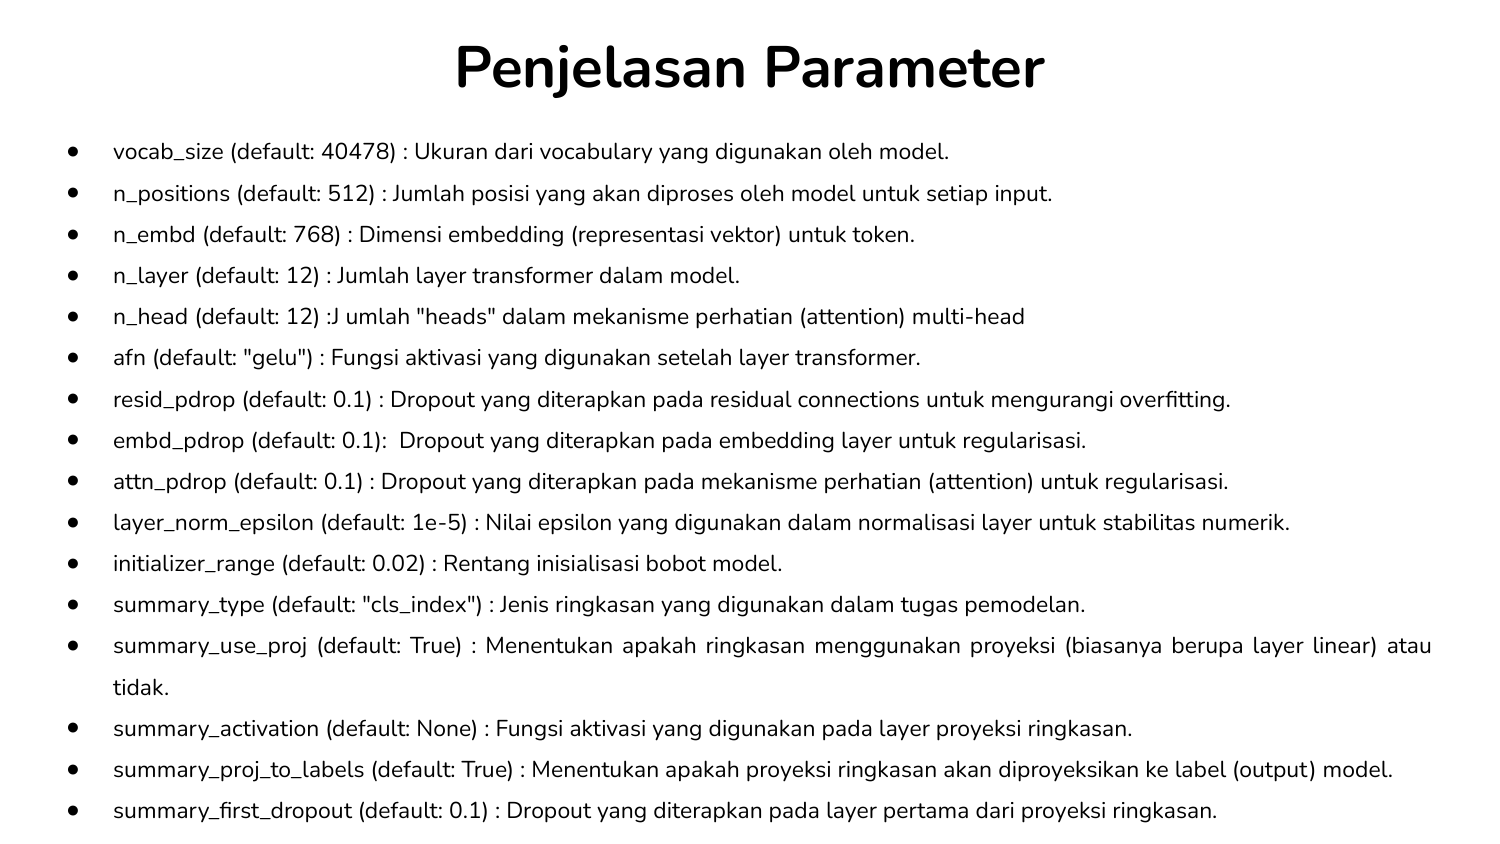

# Penjelasan Parameter
vocab_size (default: 40478) : Ukuran dari vocabulary yang digunakan oleh model.
n_positions (default: 512) : Jumlah posisi yang akan diproses oleh model untuk setiap input.
n_embd (default: 768) : Dimensi embedding (representasi vektor) untuk token.
n_layer (default: 12) : Jumlah layer transformer dalam model.
n_head (default: 12) :J umlah "heads" dalam mekanisme perhatian (attention) multi-head
afn (default: "gelu") : Fungsi aktivasi yang digunakan setelah layer transformer.
resid_pdrop (default: 0.1) : Dropout yang diterapkan pada residual connections untuk mengurangi overfitting.
embd_pdrop (default: 0.1):  Dropout yang diterapkan pada embedding layer untuk regularisasi.
attn_pdrop (default: 0.1) : Dropout yang diterapkan pada mekanisme perhatian (attention) untuk regularisasi.
layer_norm_epsilon (default: 1e-5) : Nilai epsilon yang digunakan dalam normalisasi layer untuk stabilitas numerik.
initializer_range (default: 0.02) : Rentang inisialisasi bobot model.
summary_type (default: "cls_index") : Jenis ringkasan yang digunakan dalam tugas pemodelan.
summary_use_proj (default: True) : Menentukan apakah ringkasan menggunakan proyeksi (biasanya berupa layer linear) atau tidak.
summary_activation (default: None) : Fungsi aktivasi yang digunakan pada layer proyeksi ringkasan.
summary_proj_to_labels (default: True) : Menentukan apakah proyeksi ringkasan akan diproyeksikan ke label (output) model.
summary_first_dropout (default: 0.1) : Dropout yang diterapkan pada layer pertama dari proyeksi ringkasan.